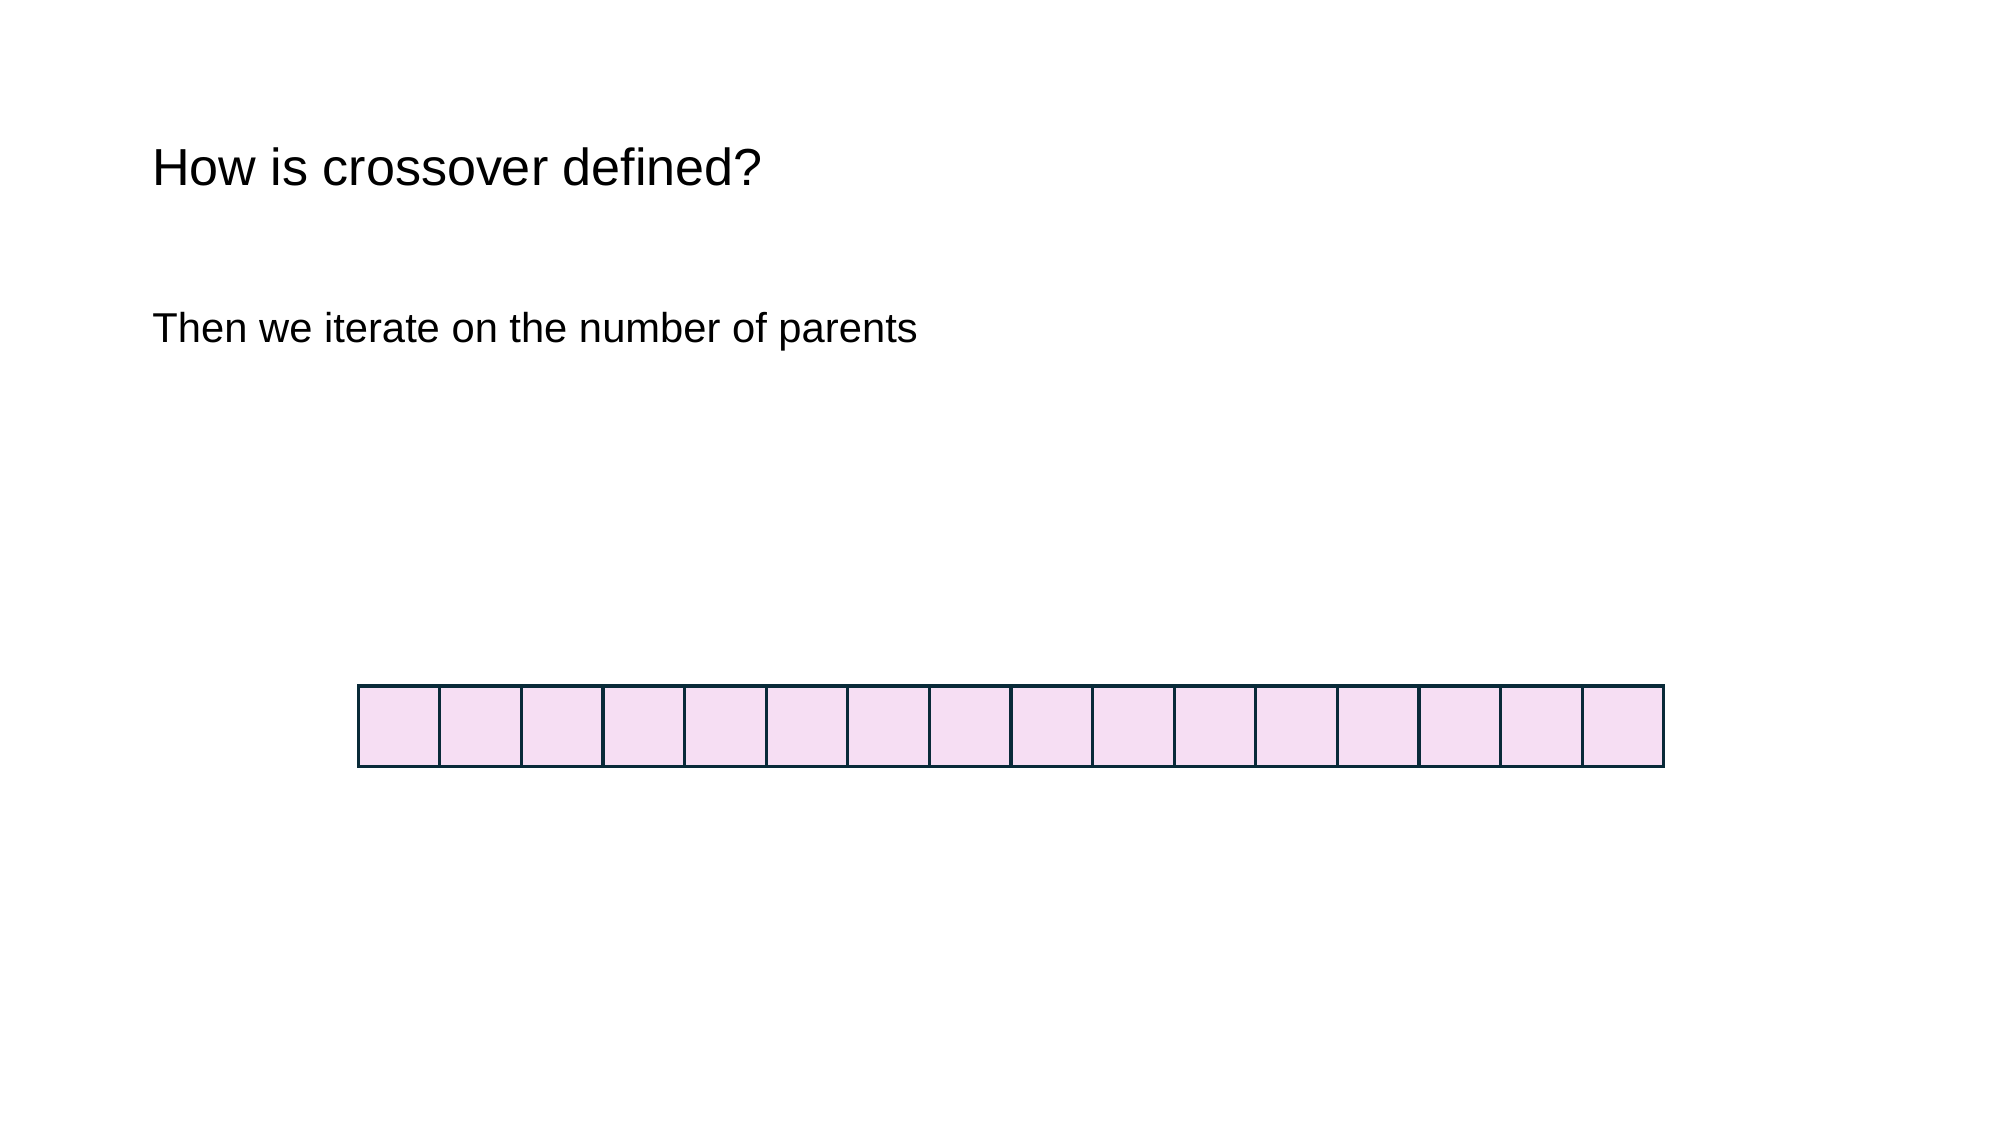

# How is crossover defined?
Then we iterate on the number of parents